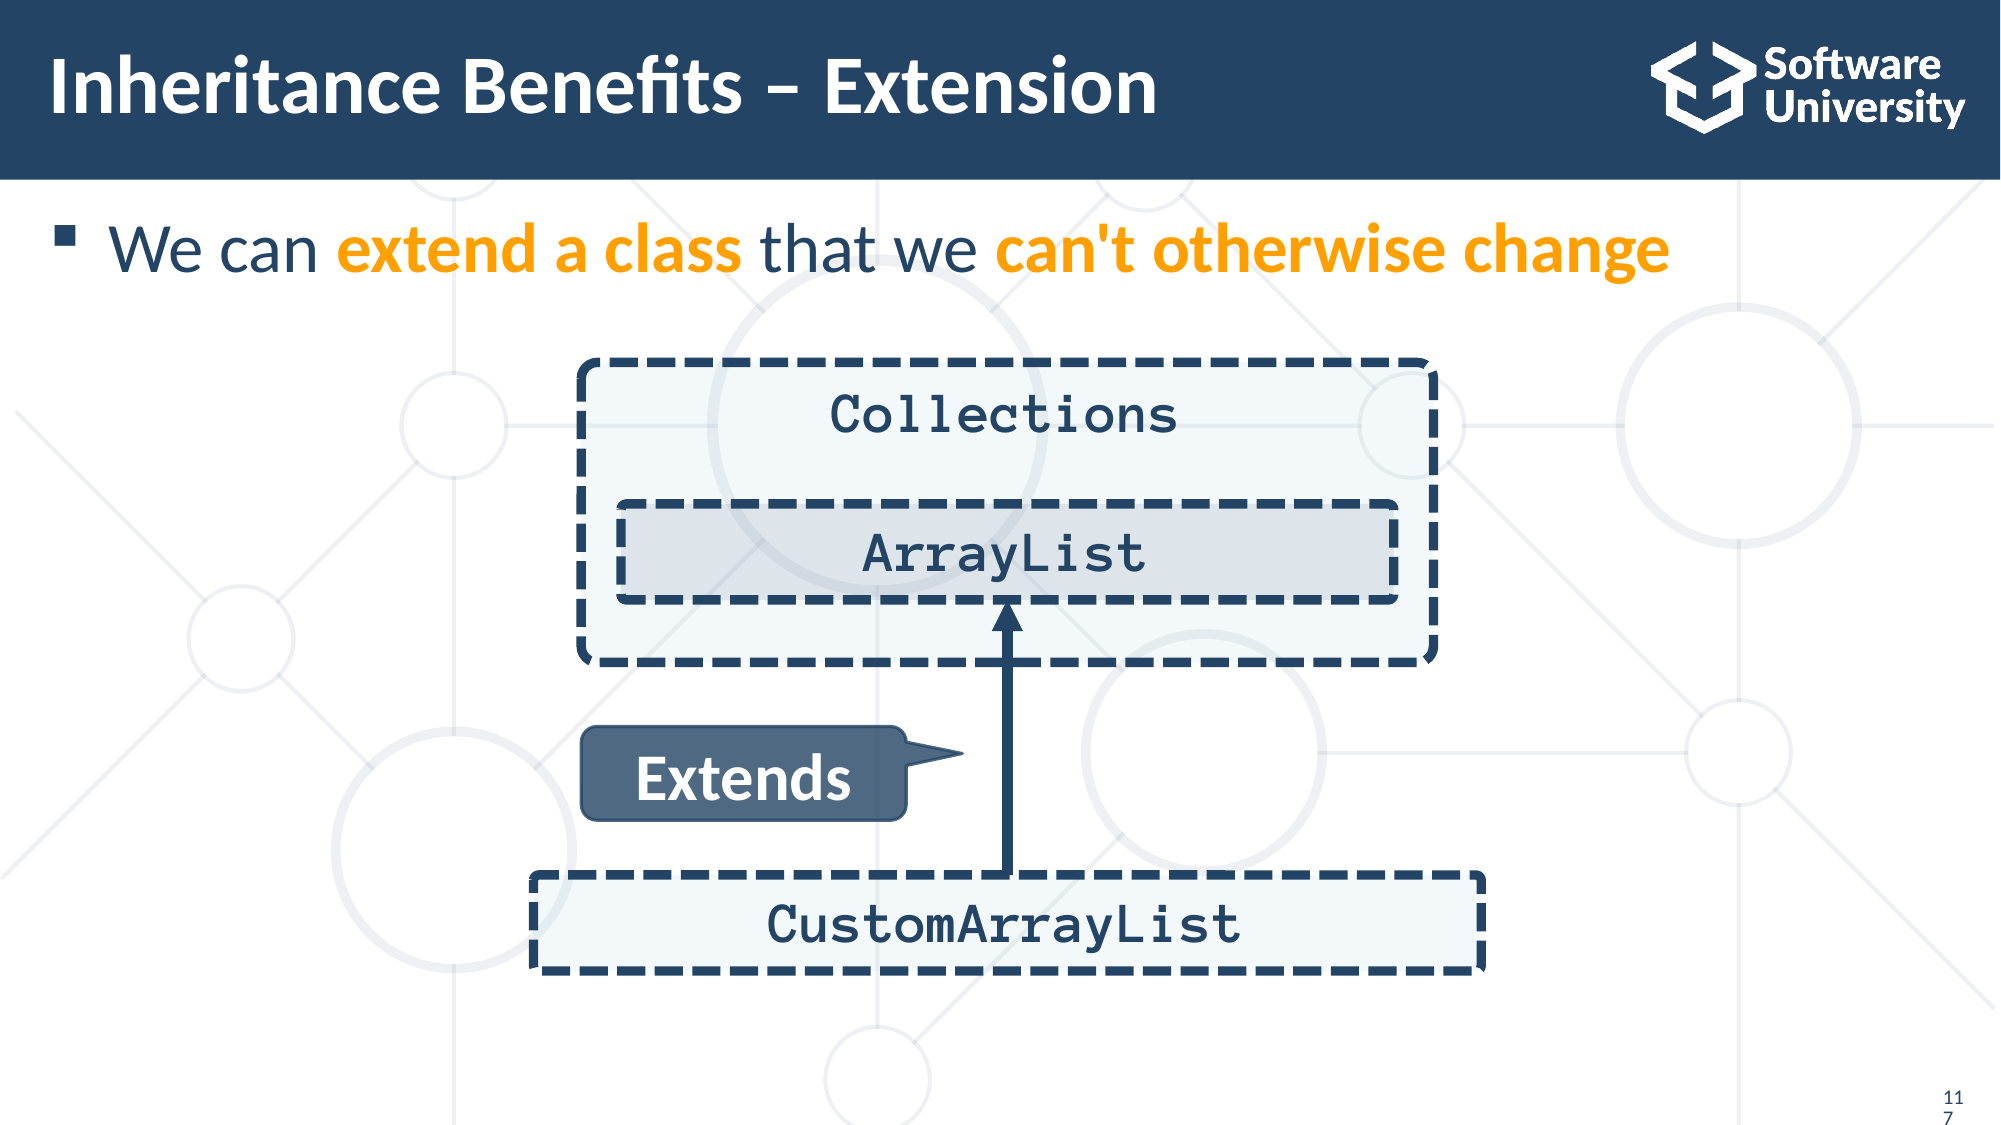

# Inheritance Benefits – Extension
We can extend a class that we can't otherwise change
Collections
ArrayList
Extends
CustomArrayList
117